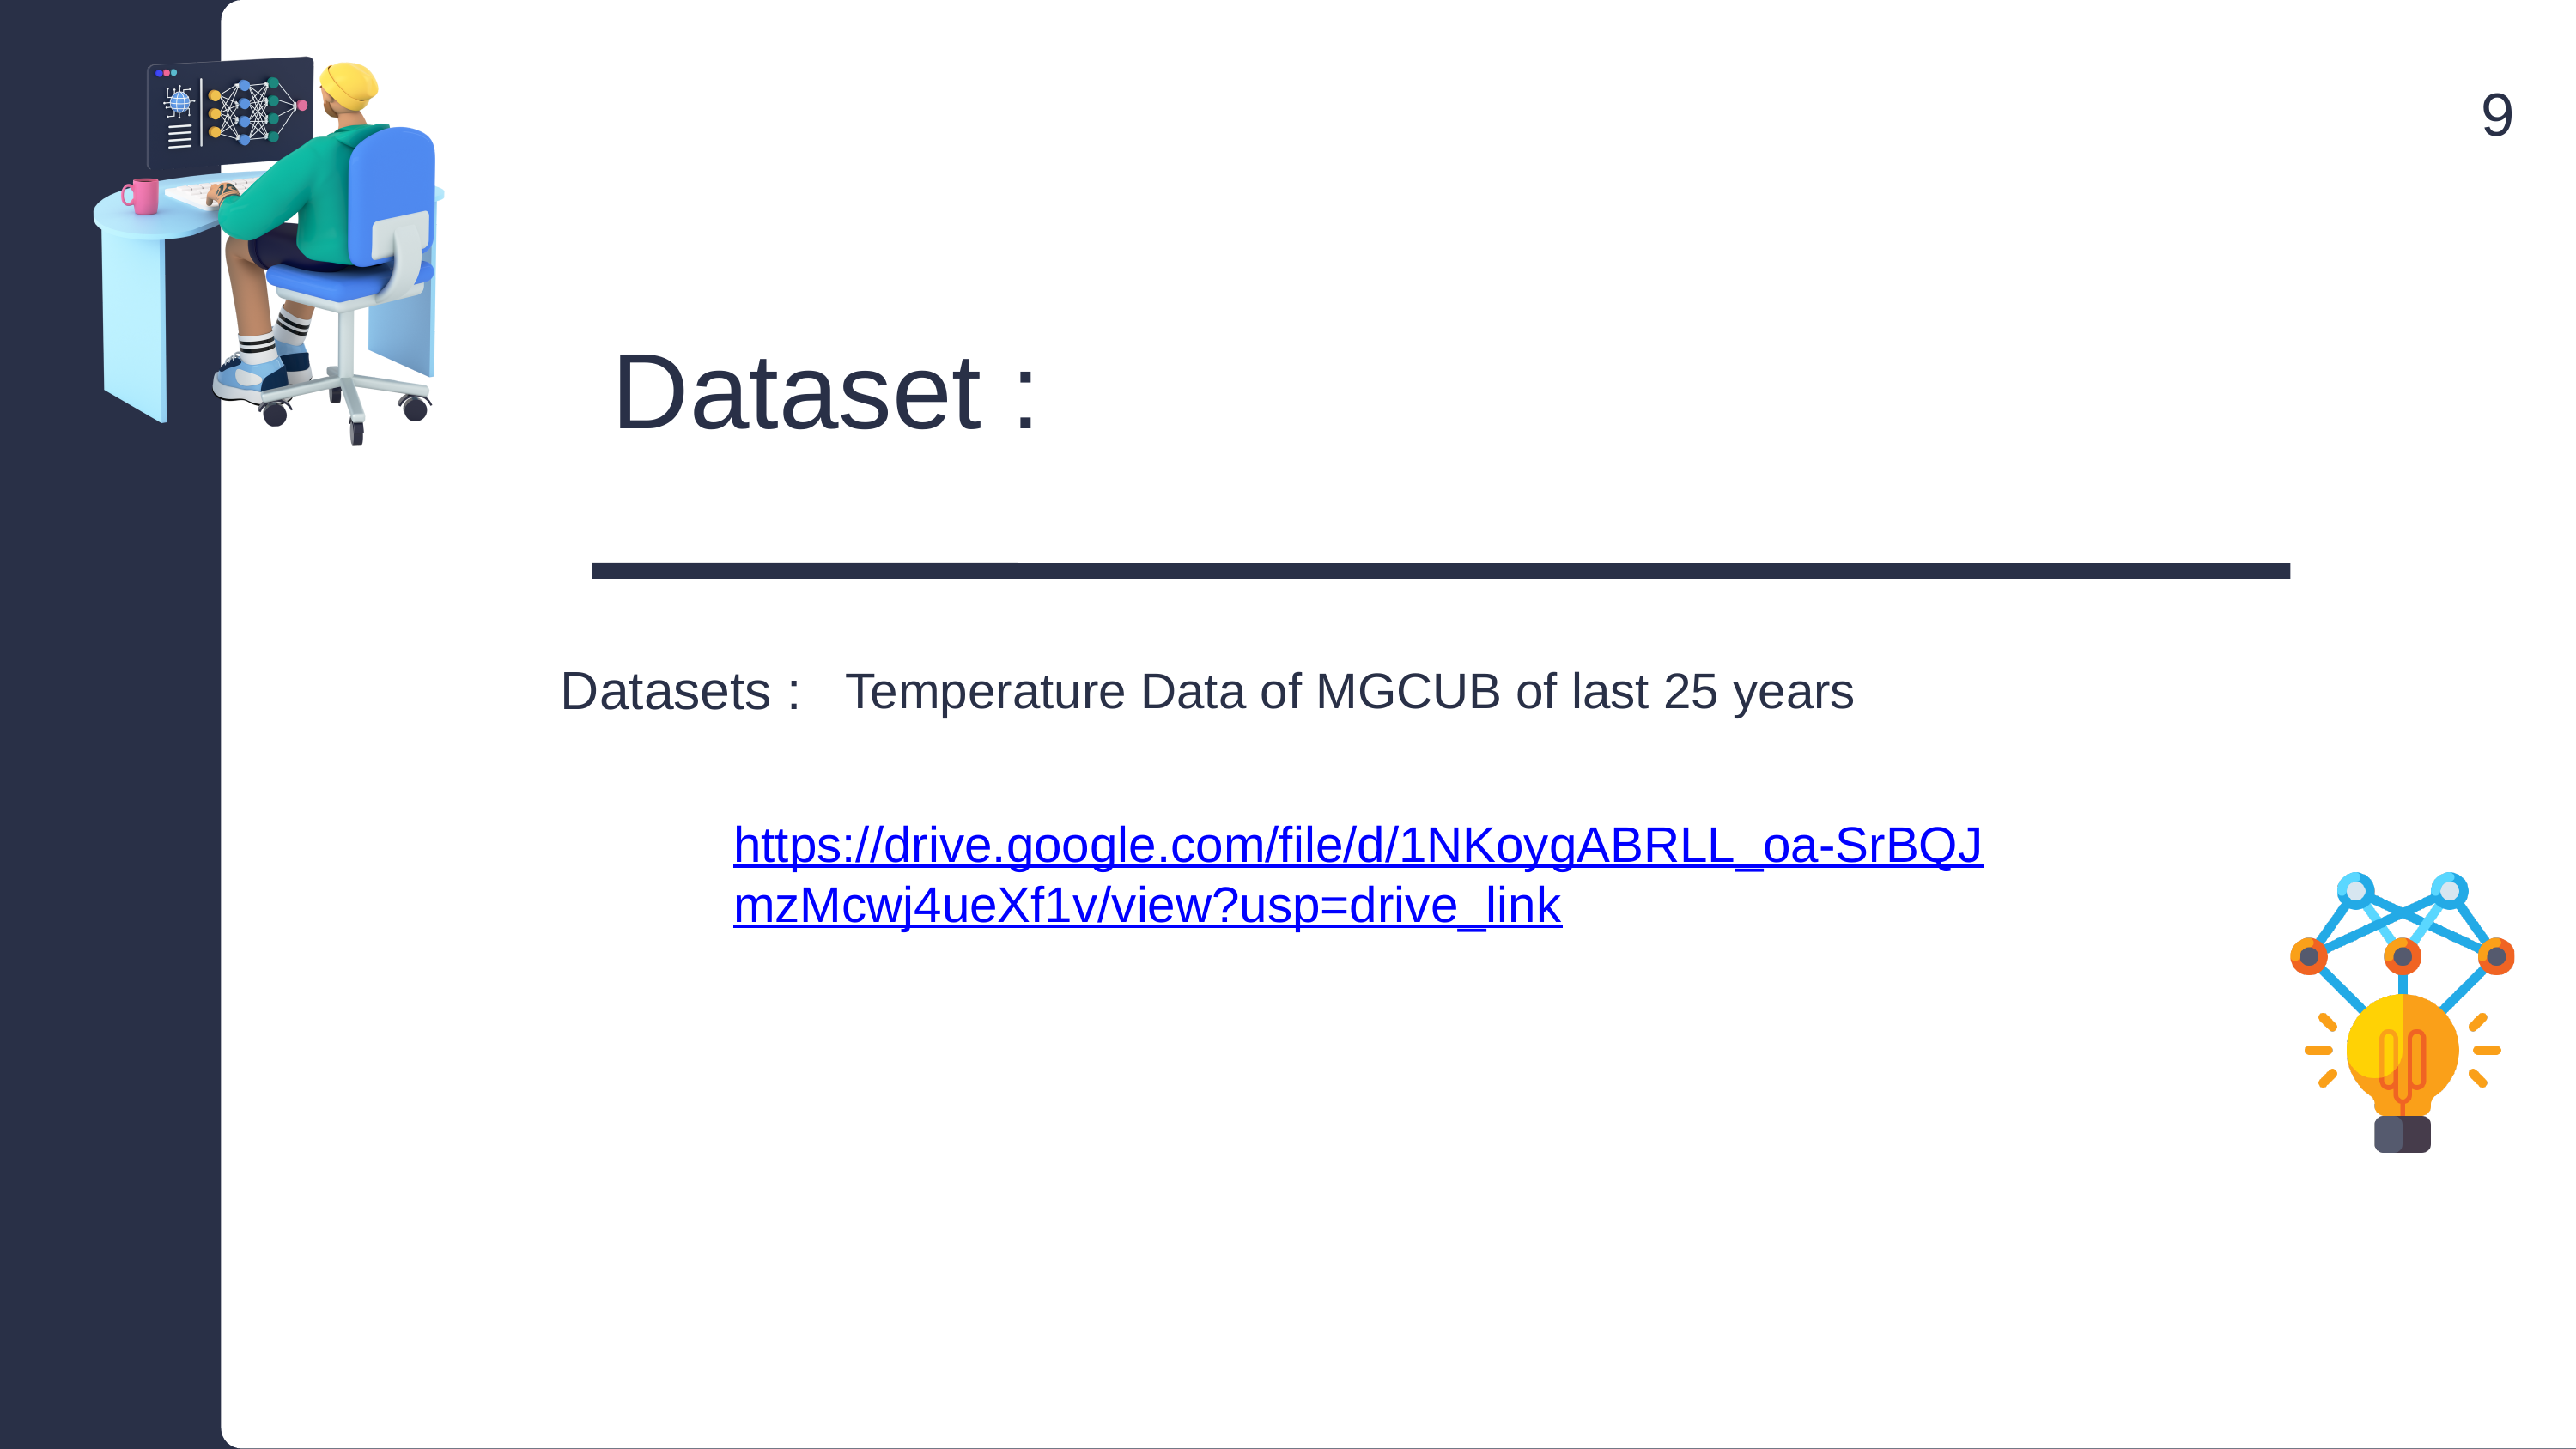

9
Dataset :

Datasets :
Temperature Data of MGCUB of last 25 years
 https://drive.google.com/file/d/1NKoygABRLL_oa-SrBQJmzMcwj4ueXf1v/view?usp=drive_link